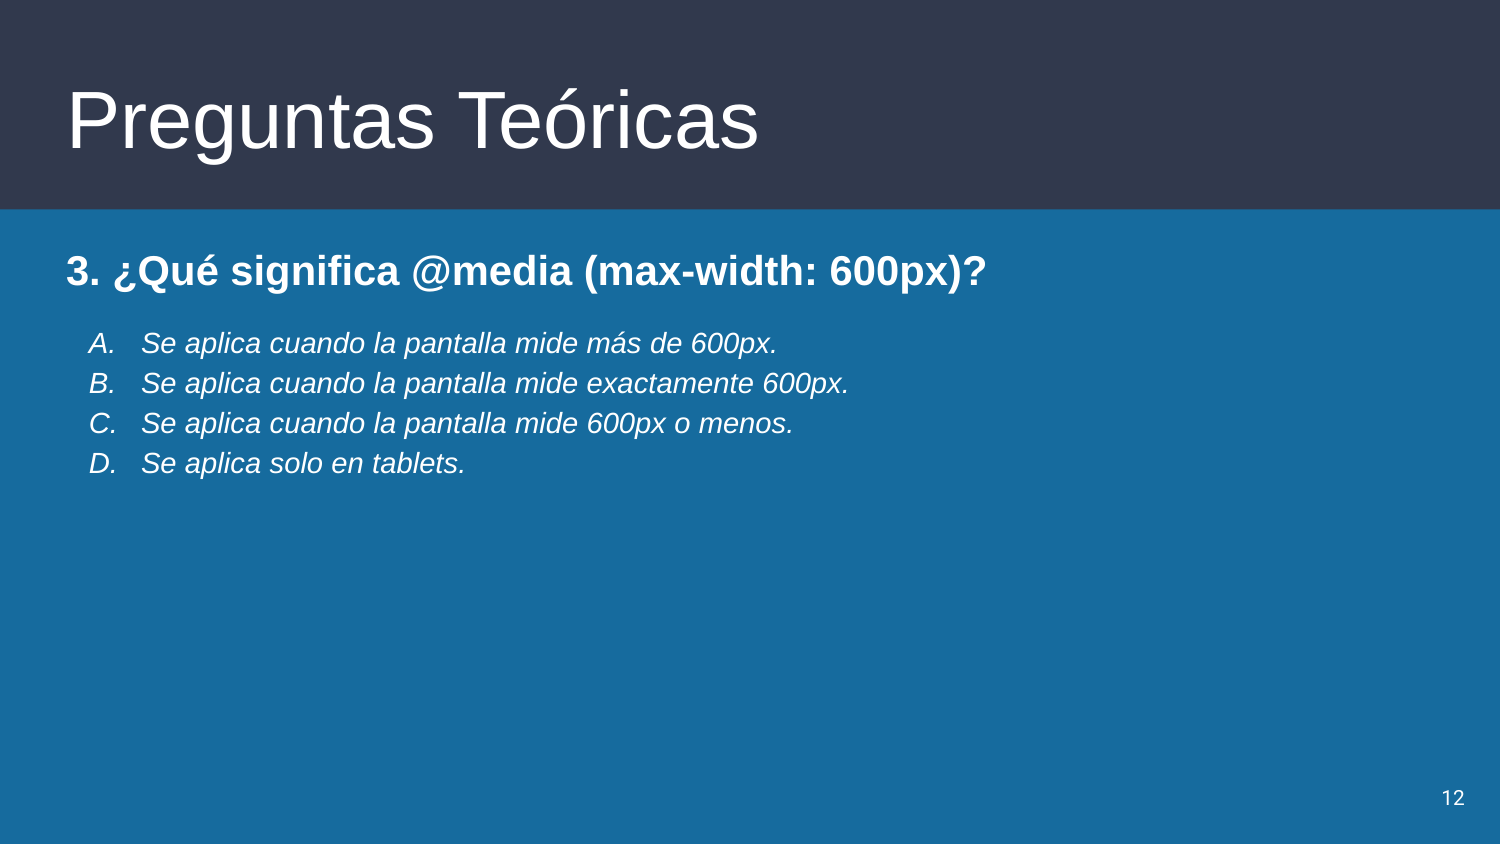

# Preguntas Teóricas
3. ¿Qué significa @media (max-width: 600px)?
Se aplica cuando la pantalla mide más de 600px.
Se aplica cuando la pantalla mide exactamente 600px.
Se aplica cuando la pantalla mide 600px o menos.
Se aplica solo en tablets.
12